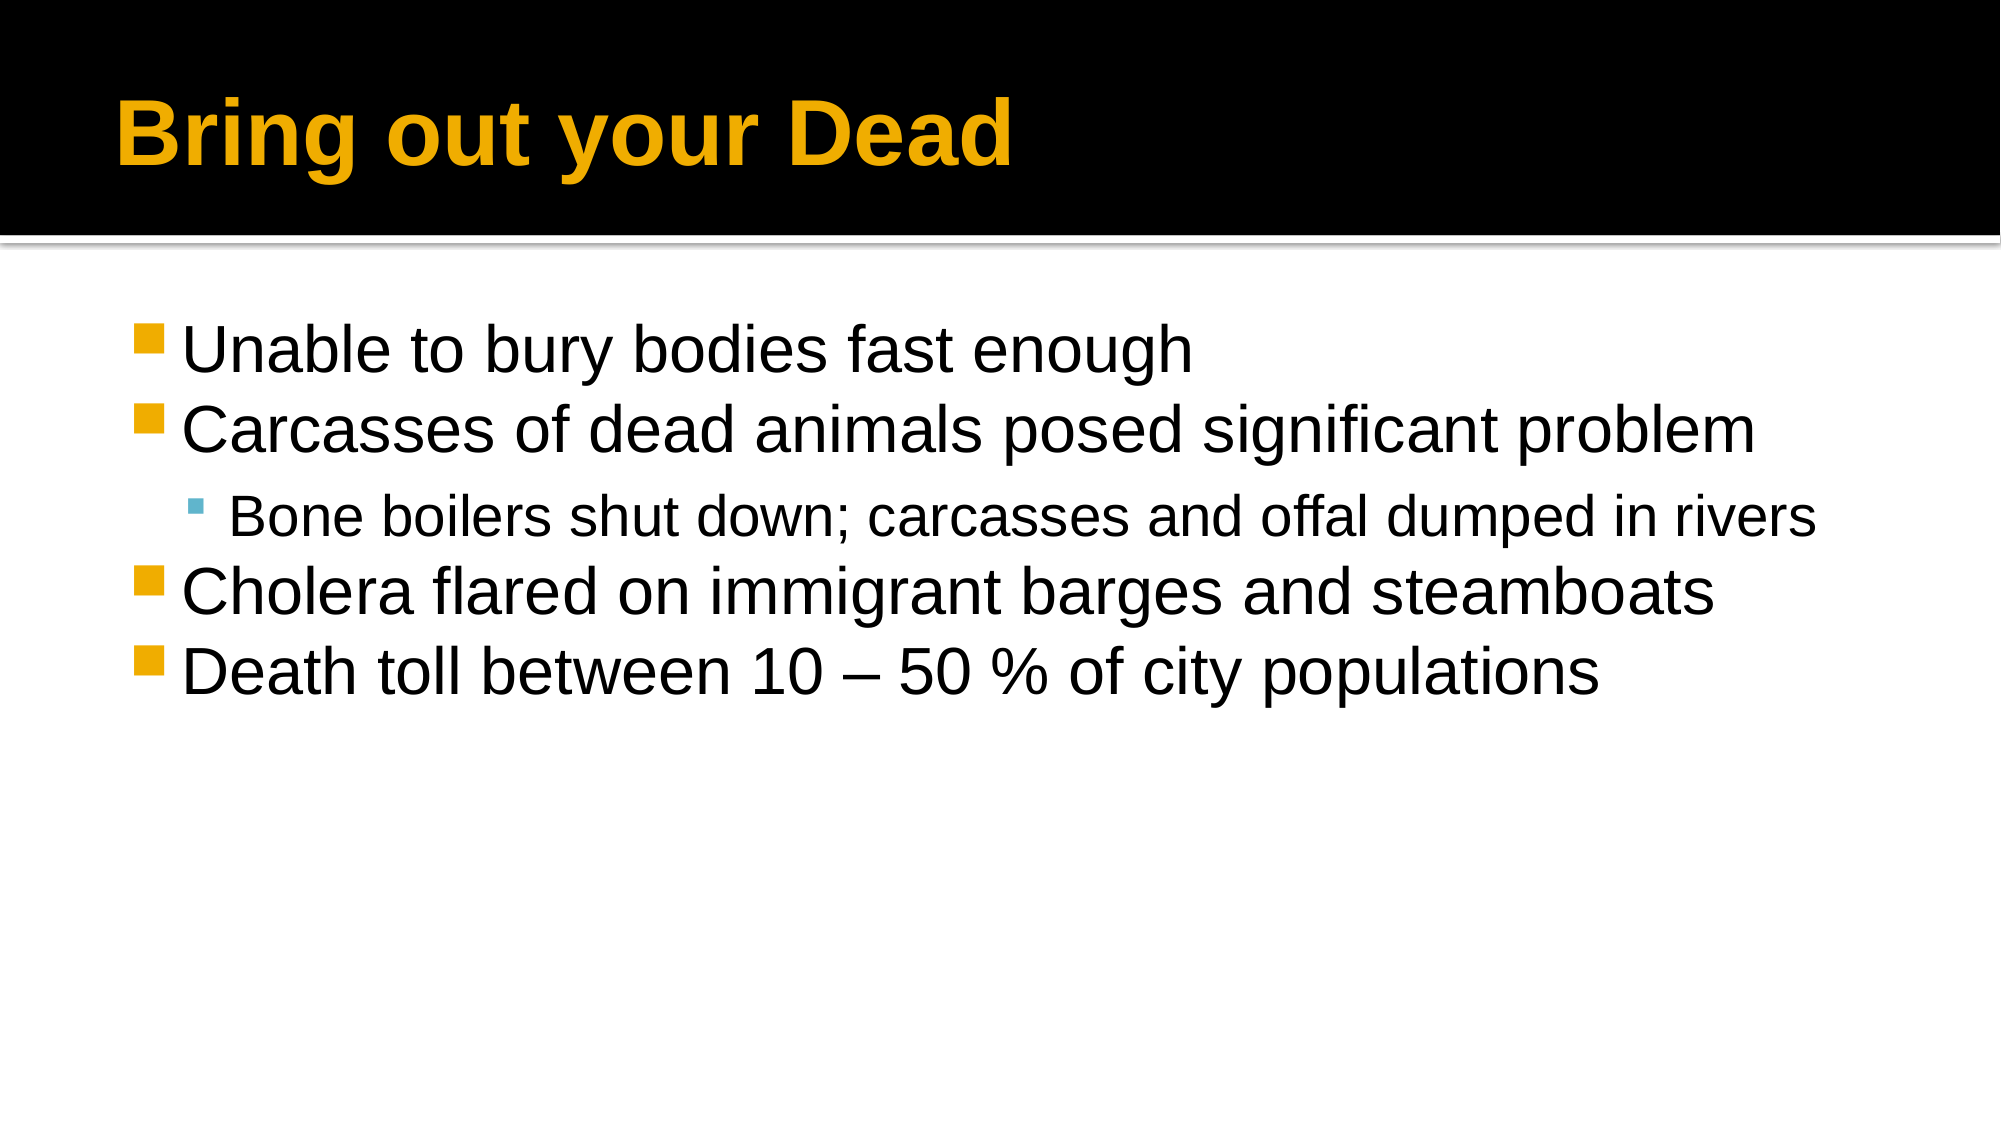

# Bring out your Dead
Unable to bury bodies fast enough
Carcasses of dead animals posed significant problem
Bone boilers shut down; carcasses and offal dumped in rivers
Cholera flared on immigrant barges and steamboats
Death toll between 10 – 50 % of city populations